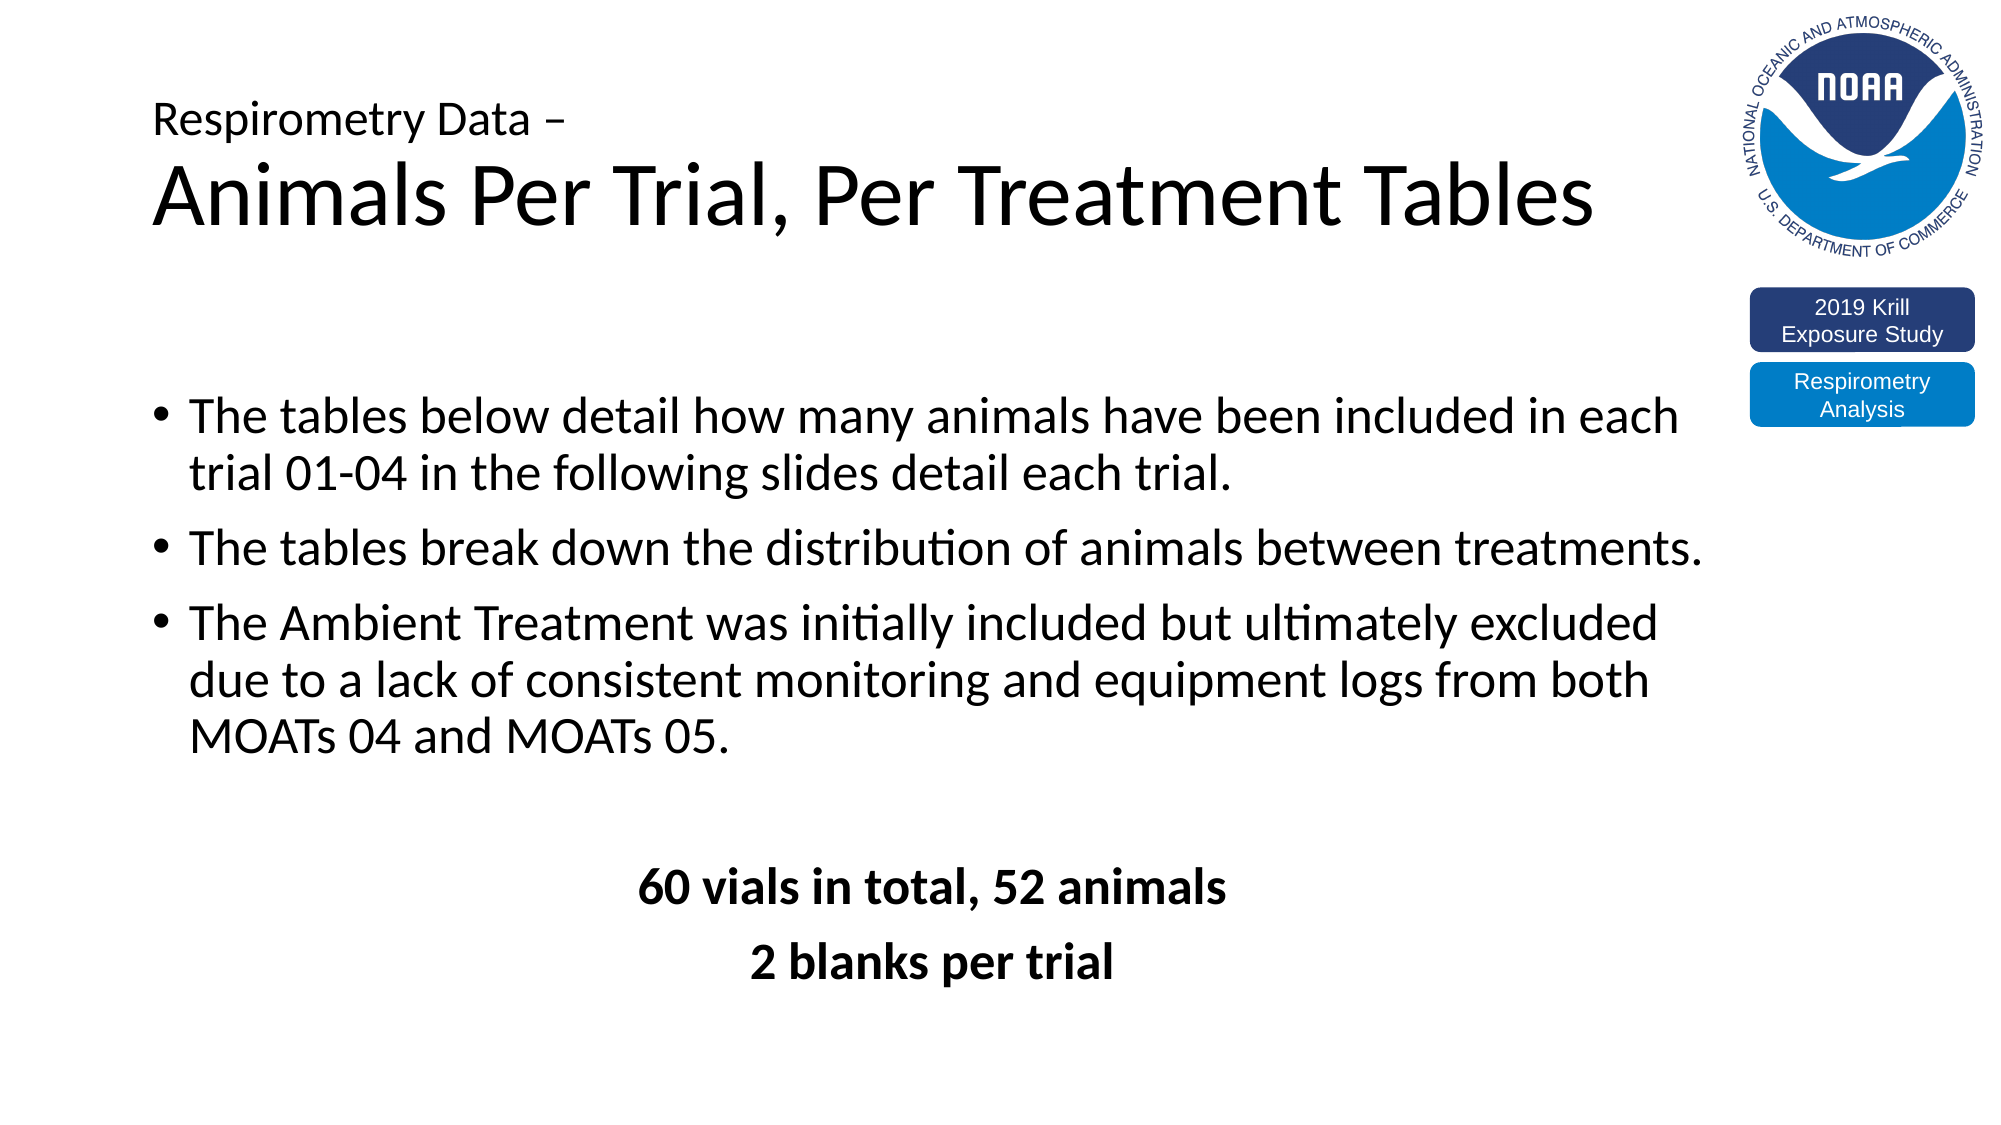

# Respirometry Data – Animals Per Trial, Per Treatment Tables

The tables below detail how many animals have been included in each trial 01-04 in the following slides detail each trial.
The tables break down the distribution of animals between treatments.
The Ambient Treatment was initially included but ultimately excluded due to a lack of consistent monitoring and equipment logs from both MOATs 04 and MOATs 05.

60 vials in total, 52 animals
2 blanks per trial